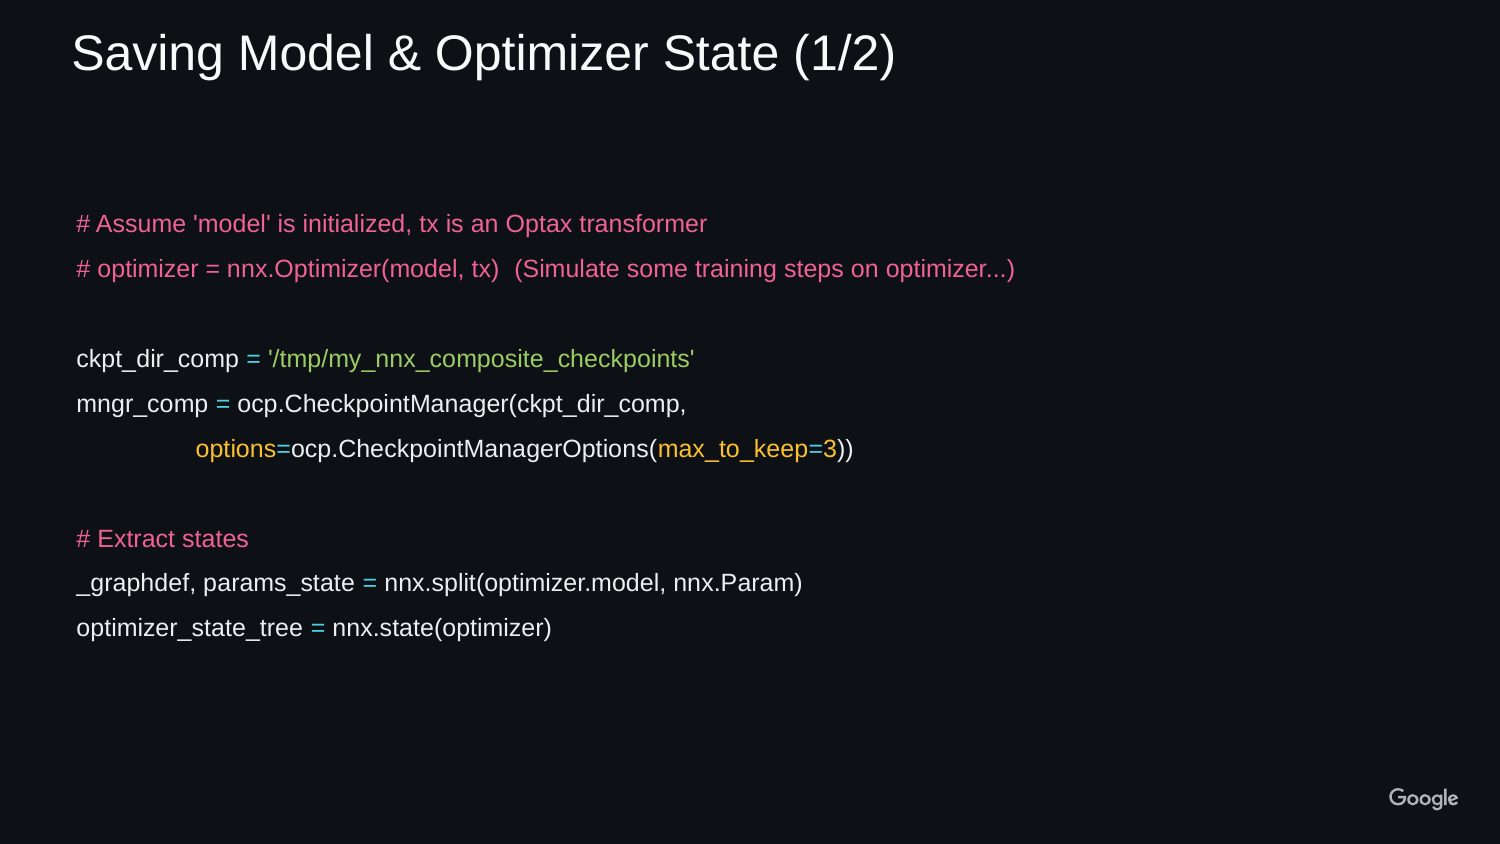

Saving Model & Optimizer State (1/2)
# Assume 'model' is initialized, tx is an Optax transformer
# optimizer = nnx.Optimizer(model, tx)  (Simulate some training steps on optimizer...)

ckpt_dir_comp = '/tmp/my_nnx_composite_checkpoints'
mngr_comp = ocp.CheckpointManager(ckpt_dir_comp,
                 options=ocp.CheckpointManagerOptions(max_to_keep=3))

# Extract states
_graphdef, params_state = nnx.split(optimizer.model, nnx.Param)
optimizer_state_tree = nnx.state(optimizer)